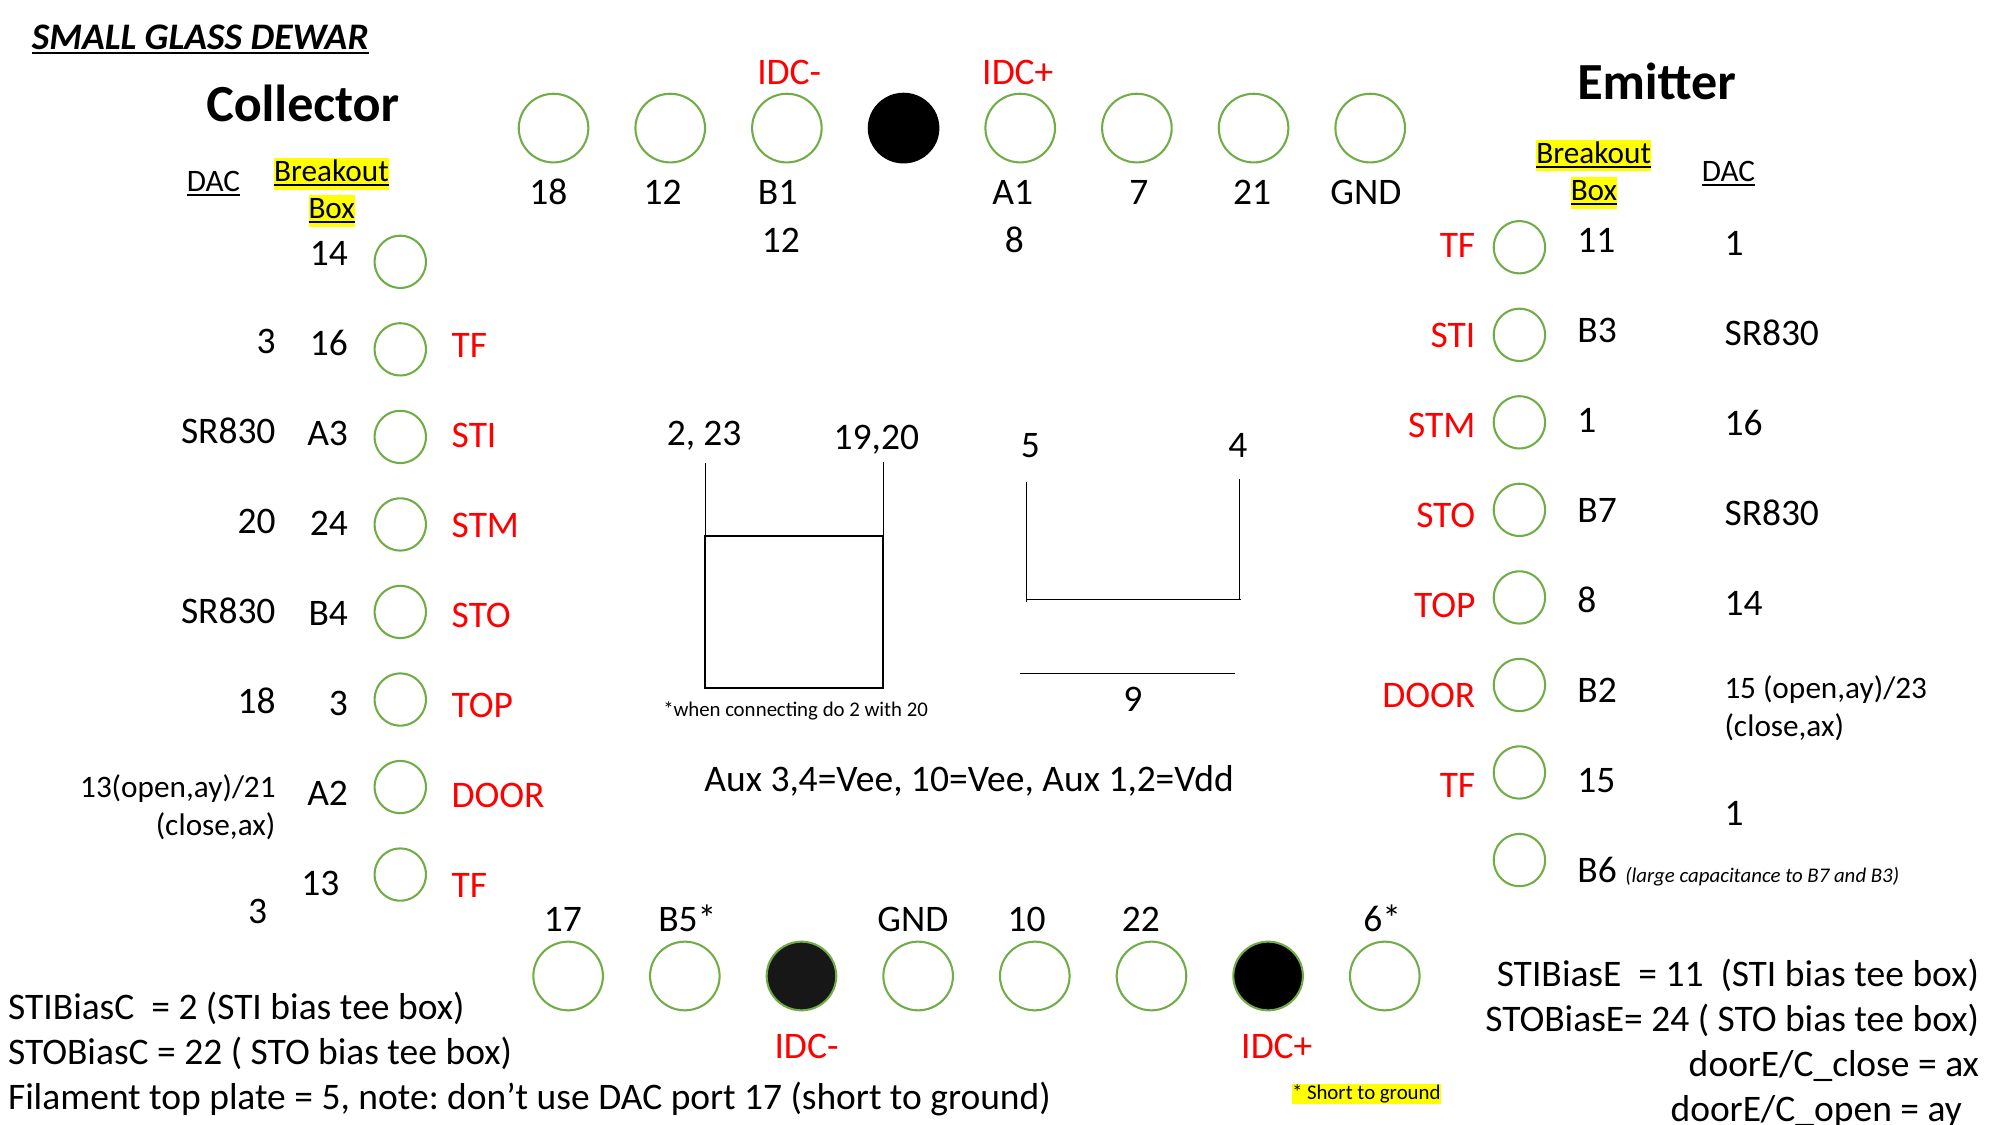

SMALL GLASS DEWAR
	         IDC-                   IDC+
Emitter
Collector

Breakout Box
DAC
Breakout Box
DAC
18         12         B1                       A1	7          21       GND
12	           8
11

B3

1

B7

8

B2

15

B6 (large capacitance to B7 and B3)
1

SR830

16

SR830

14

15 (open,ay)/23 (close,ax)

1

TF

STI

STM

STO

TOP

DOOR

TF

3

SR830

20

SR830

18

13(open,ay)/21
(close,ax)

3
14

16

A3

24

B4

3

A2

13
TF

STI

STM

STO

TOP

DOOR

TF
2, 23
19,20
5
4

9
*when connecting do 2 with 20
Aux 3,4=Vee, 10=Vee, Aux 1,2=Vdd
17         B5*                   GND       10         22                        6*
STIBiasE  = 11  (STI bias tee box)
STOBiasE= 24 ( STO bias tee box)
 doorE/C_close = ax
doorE/C_open = ay

STIBiasC  = 2 (STI bias tee box)
STOBiasC = 22 ( STO bias tee box)
Filament top plate = 5, note: don’t use DAC port 17 (short to ground)

	         IDC-                   	           IDC+
* Short to ground